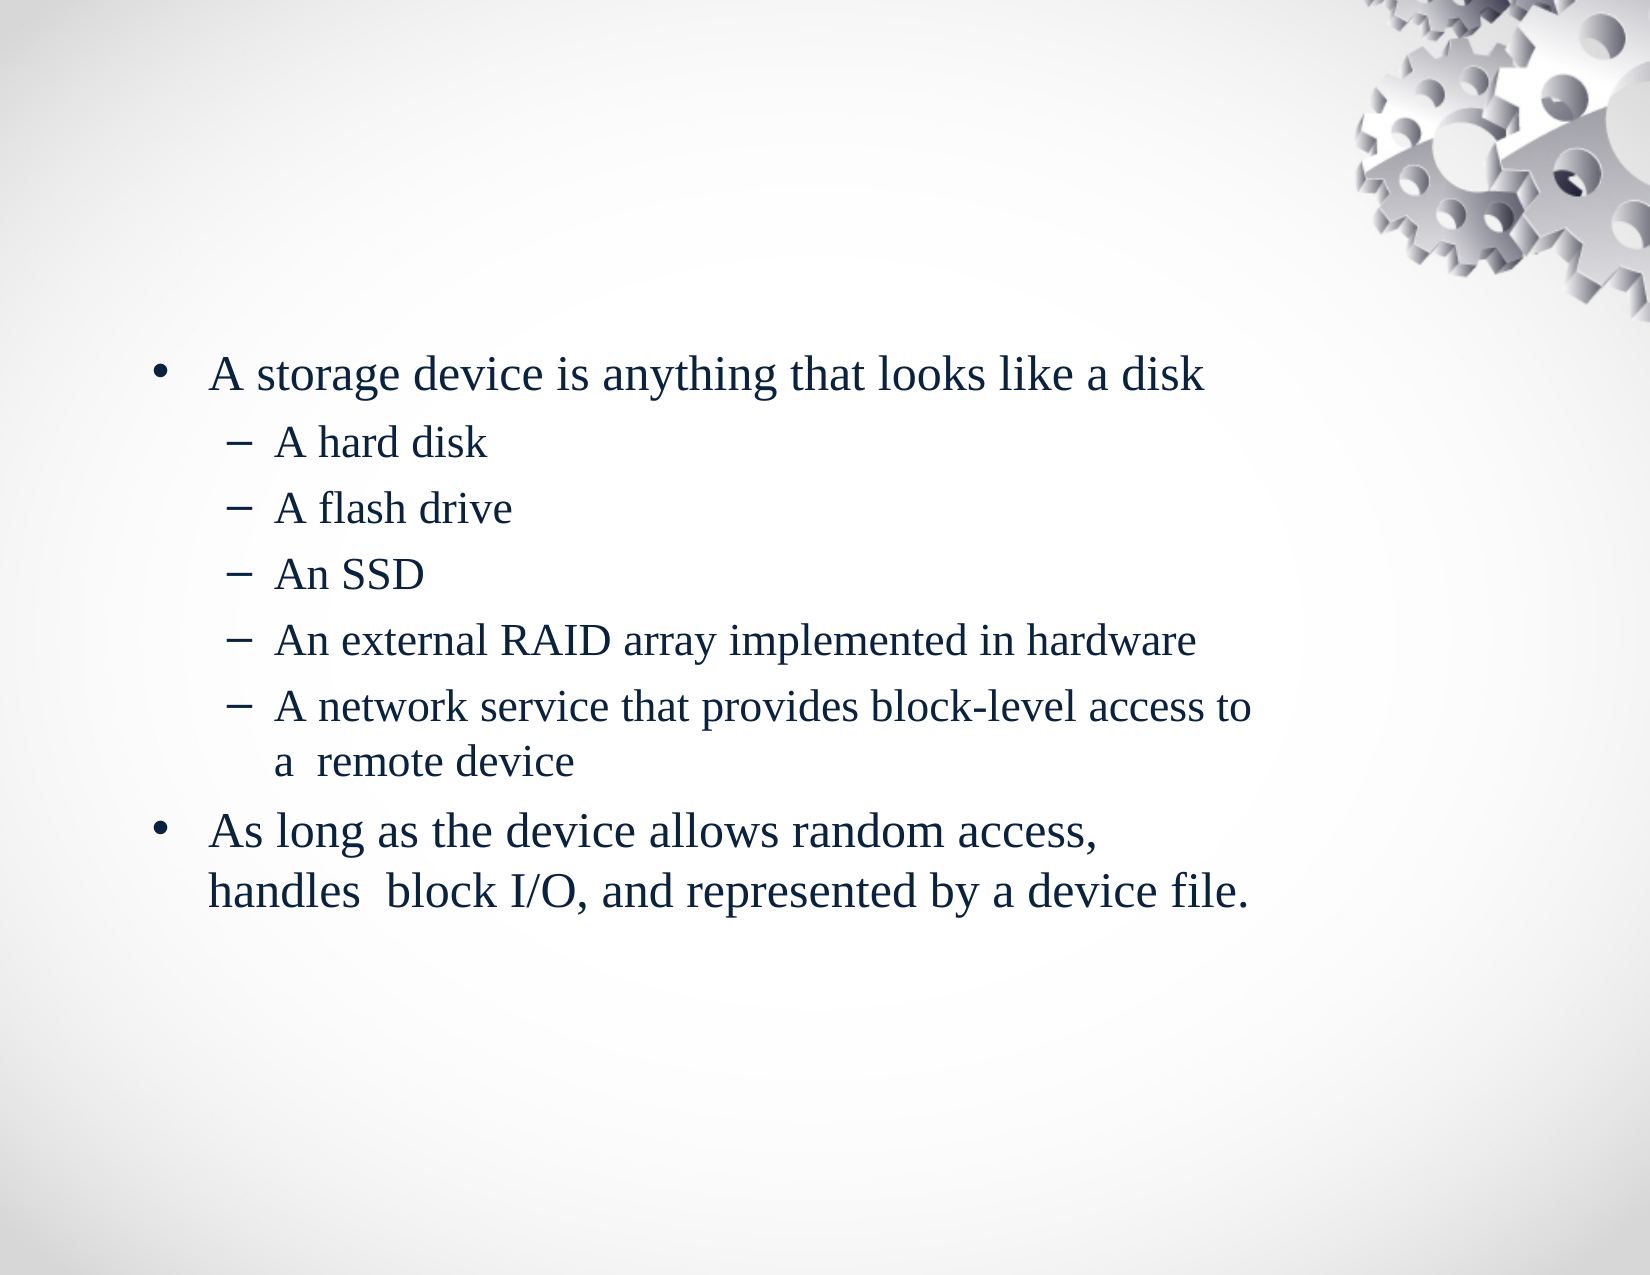

A storage device is anything that looks like a disk
A hard disk
A flash drive
An SSD
An external RAID array implemented in hardware
A network service that provides block-level access to a  remote device
As long as the device allows random access, handles  block I/O, and represented by a device file.